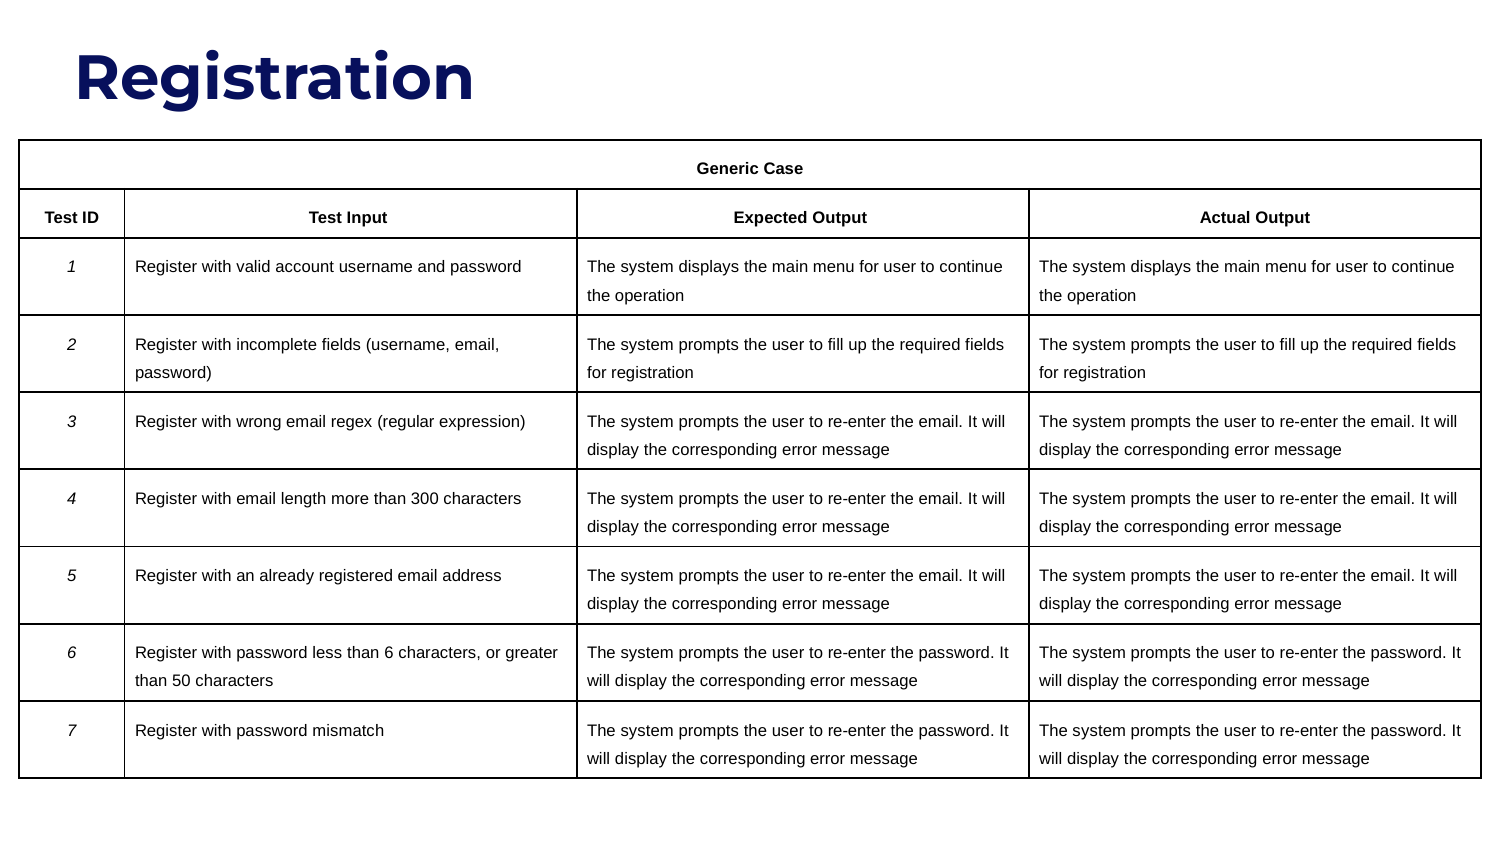

# Registration
| Generic Case |  |  |  |
| --- | --- | --- | --- |
| Test ID | Test Input | Expected Output | Actual Output |
| 1 | Register with valid account username and password | The system displays the main menu for user to continue the operation | The system displays the main menu for user to continue the operation |
| 2 | Register with incomplete fields (username, email, password) | The system prompts the user to fill up the required fields for registration | The system prompts the user to fill up the required fields for registration |
| 3 | Register with wrong email regex (regular expression) | The system prompts the user to re-enter the email. It will display the corresponding error message | The system prompts the user to re-enter the email. It will display the corresponding error message |
| 4 | Register with email length more than 300 characters | The system prompts the user to re-enter the email. It will display the corresponding error message | The system prompts the user to re-enter the email. It will display the corresponding error message |
| 5 | Register with an already registered email address | The system prompts the user to re-enter the email. It will display the corresponding error message | The system prompts the user to re-enter the email. It will display the corresponding error message |
| 6 | Register with password less than 6 characters, or greater than 50 characters | The system prompts the user to re-enter the password. It will display the corresponding error message | The system prompts the user to re-enter the password. It will display the corresponding error message |
| 7 | Register with password mismatch | The system prompts the user to re-enter the password. It will display the corresponding error message | The system prompts the user to re-enter the password. It will display the corresponding error message |